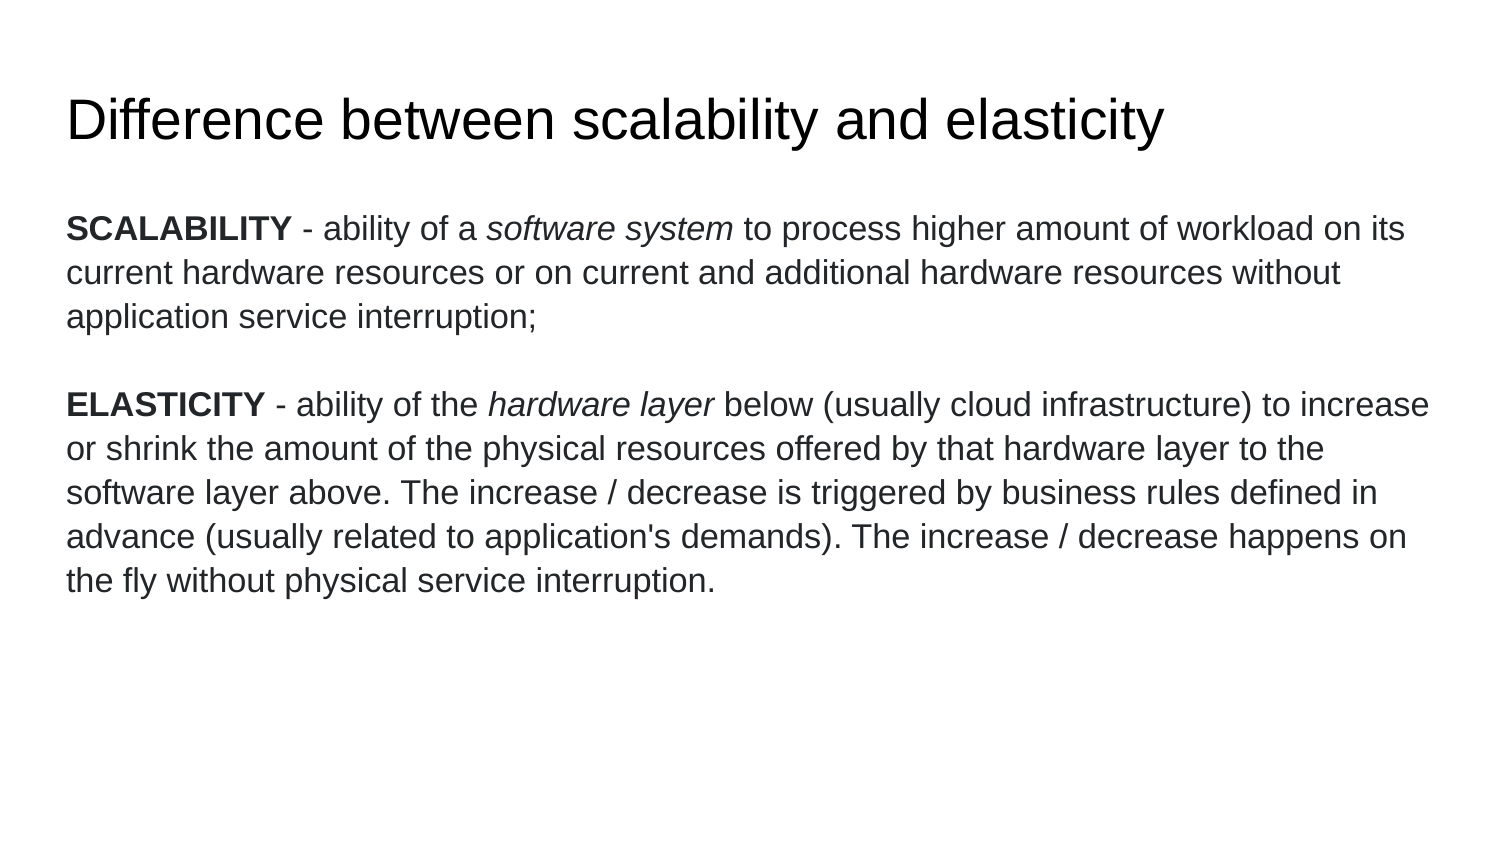

# Difference between scalability and elasticity
SCALABILITY - ability of a software system to process higher amount of workload on its current hardware resources or on current and additional hardware resources without application service interruption;

ELASTICITY - ability of the hardware layer below (usually cloud infrastructure) to increase or shrink the amount of the physical resources offered by that hardware layer to the software layer above. The increase / decrease is triggered by business rules defined in advance (usually related to application's demands). The increase / decrease happens on the fly without physical service interruption.